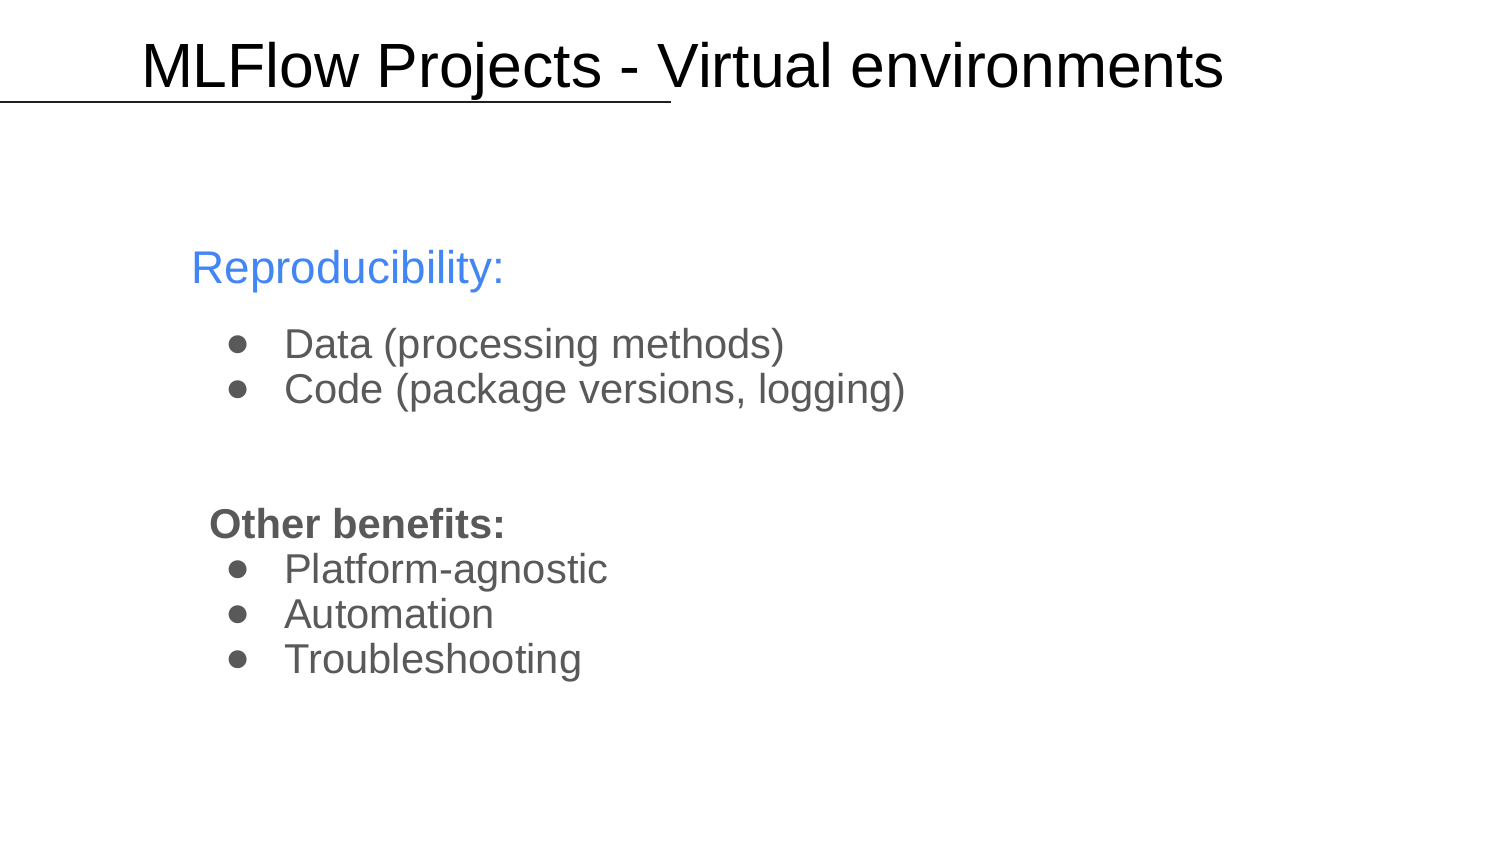

MLFlow Projects - Virtual environments
Reproducibility:
Data (processing methods)
Code (package versions, logging)

Other benefits:
Platform-agnostic
Automation
Troubleshooting